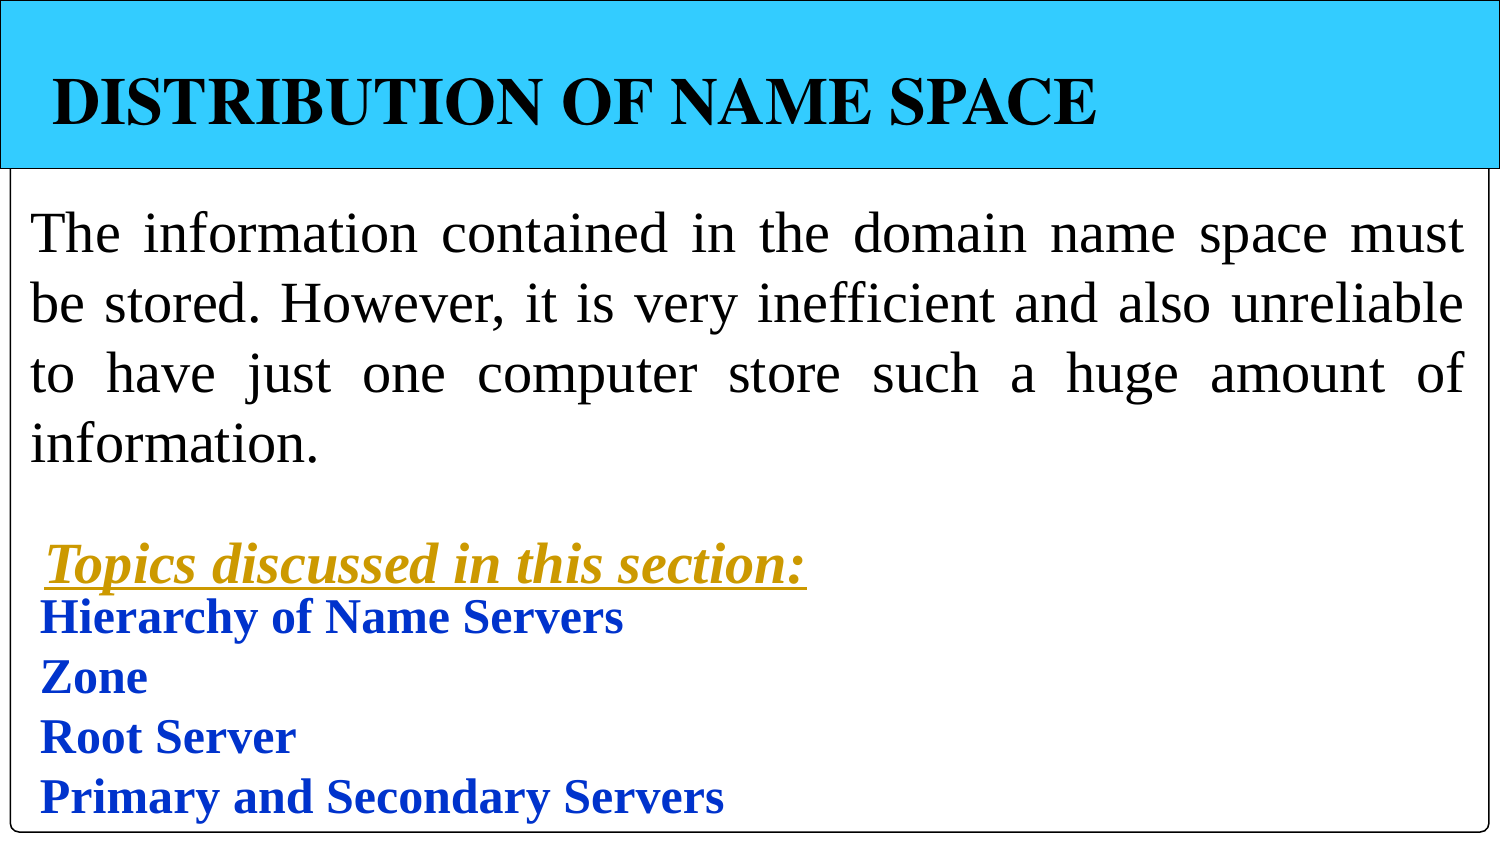

DISTRIBUTION OF NAME SPACE
The information contained in the domain name space must be stored. However, it is very inefficient and also unreliable to have just one computer store such a huge amount of information.
Topics discussed in this section:
Hierarchy of Name Servers
Zone
Root Server
Primary and Secondary Servers
25.151